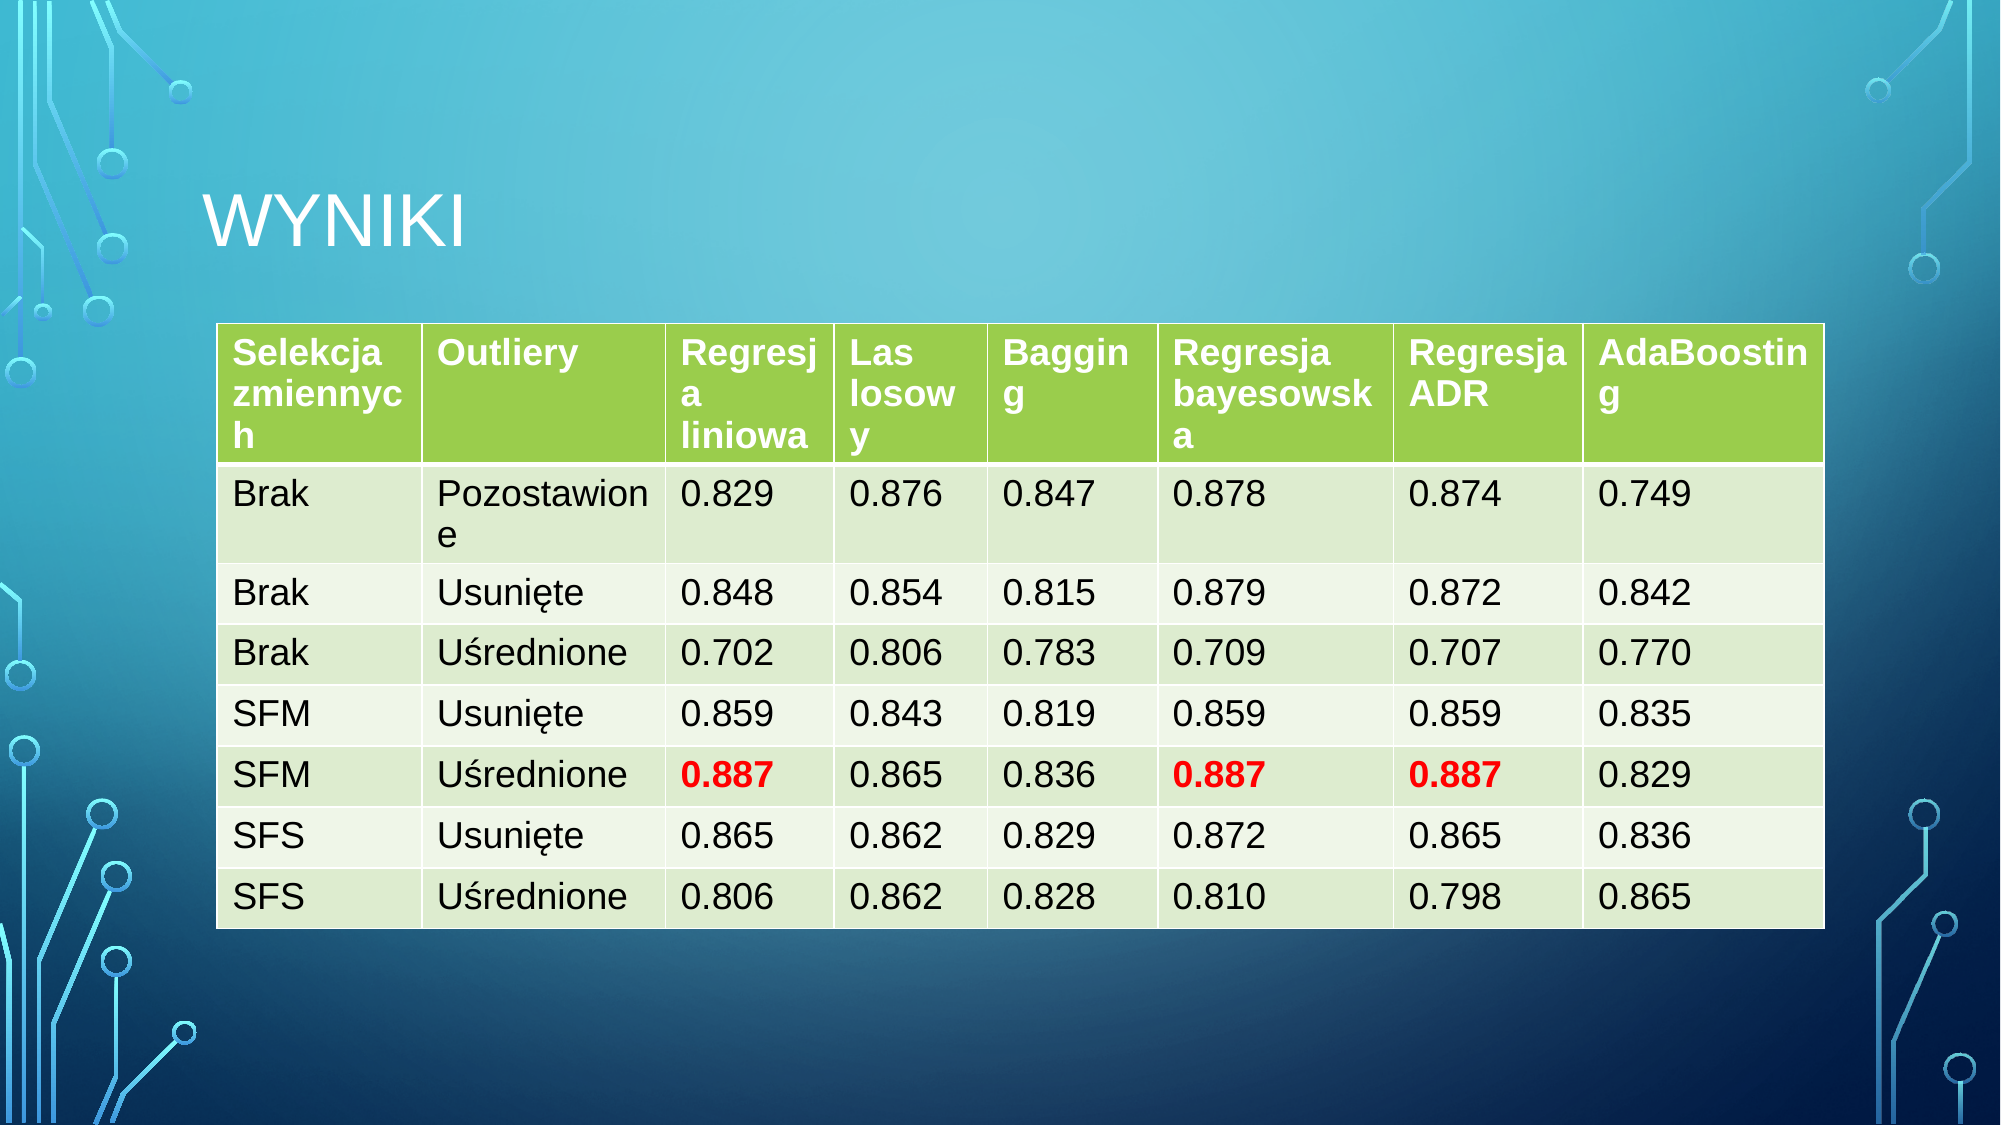

# WYNIKI
| Selekcja zmiennych | Outliery | Regresja liniowa | Las losowy | Bagging | Regresja bayesowska | Regresja ADR | AdaBoosting |
| --- | --- | --- | --- | --- | --- | --- | --- |
| Brak | Pozostawione | 0.829 | 0.876 | 0.847 | 0.878 | 0.874 | 0.749 |
| Brak | Usunięte | 0.848 | 0.854 | 0.815 | 0.879 | 0.872 | 0.842 |
| Brak | Uśrednione | 0.702 | 0.806 | 0.783 | 0.709 | 0.707 | 0.770 |
| SFM | Usunięte | 0.859 | 0.843 | 0.819 | 0.859 | 0.859 | 0.835 |
| SFM | Uśrednione | 0.887 | 0.865 | 0.836 | 0.887 | 0.887 | 0.829 |
| SFS | Usunięte | 0.865 | 0.862 | 0.829 | 0.872 | 0.865 | 0.836 |
| SFS | Uśrednione | 0.806 | 0.862 | 0.828 | 0.810 | 0.798 | 0.865 |